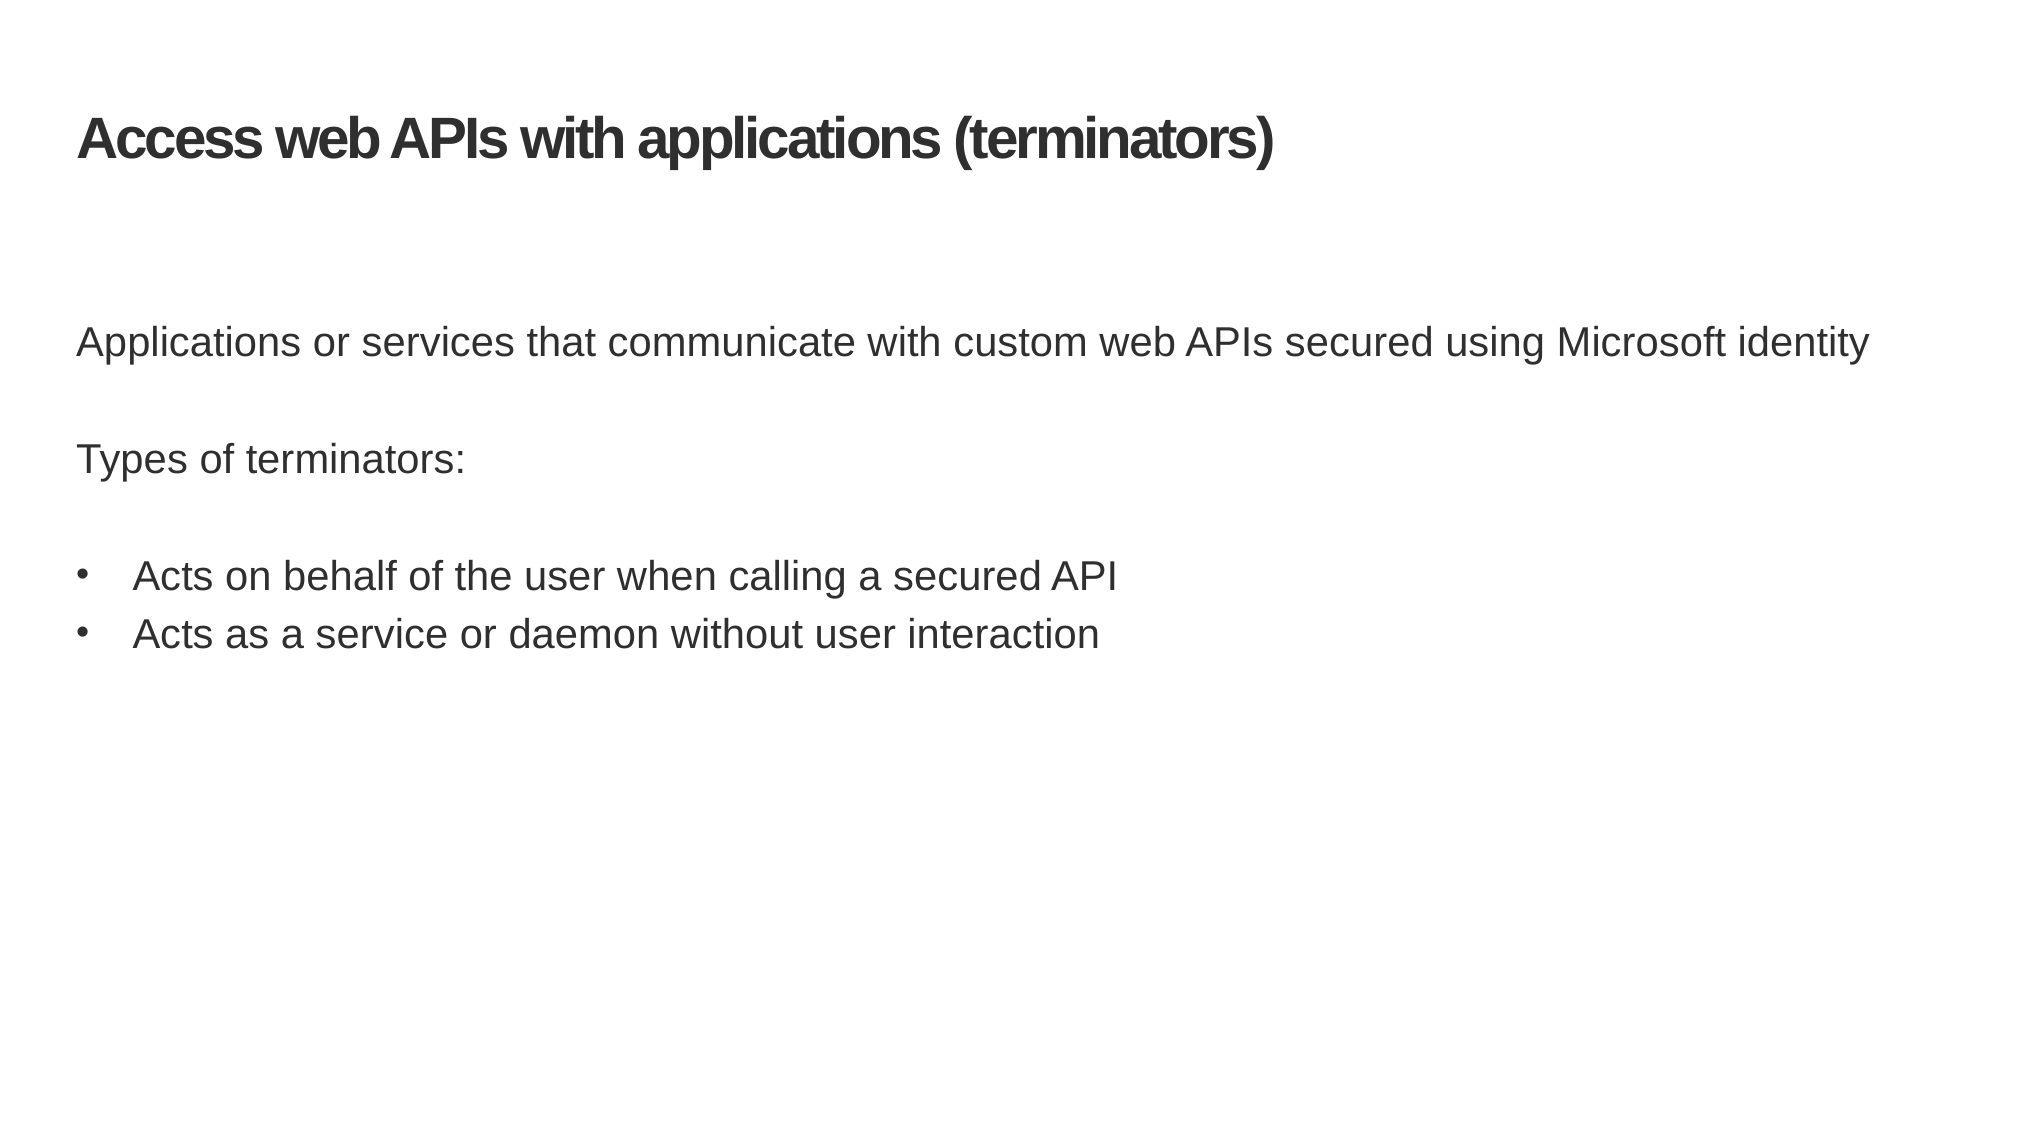

# Access web APIs with applications (terminators)
Applications or services that communicate with custom web APIs secured using Microsoft identity

Types of terminators:

Acts on behalf of the user when calling a secured API
Acts as a service or daemon without user interaction